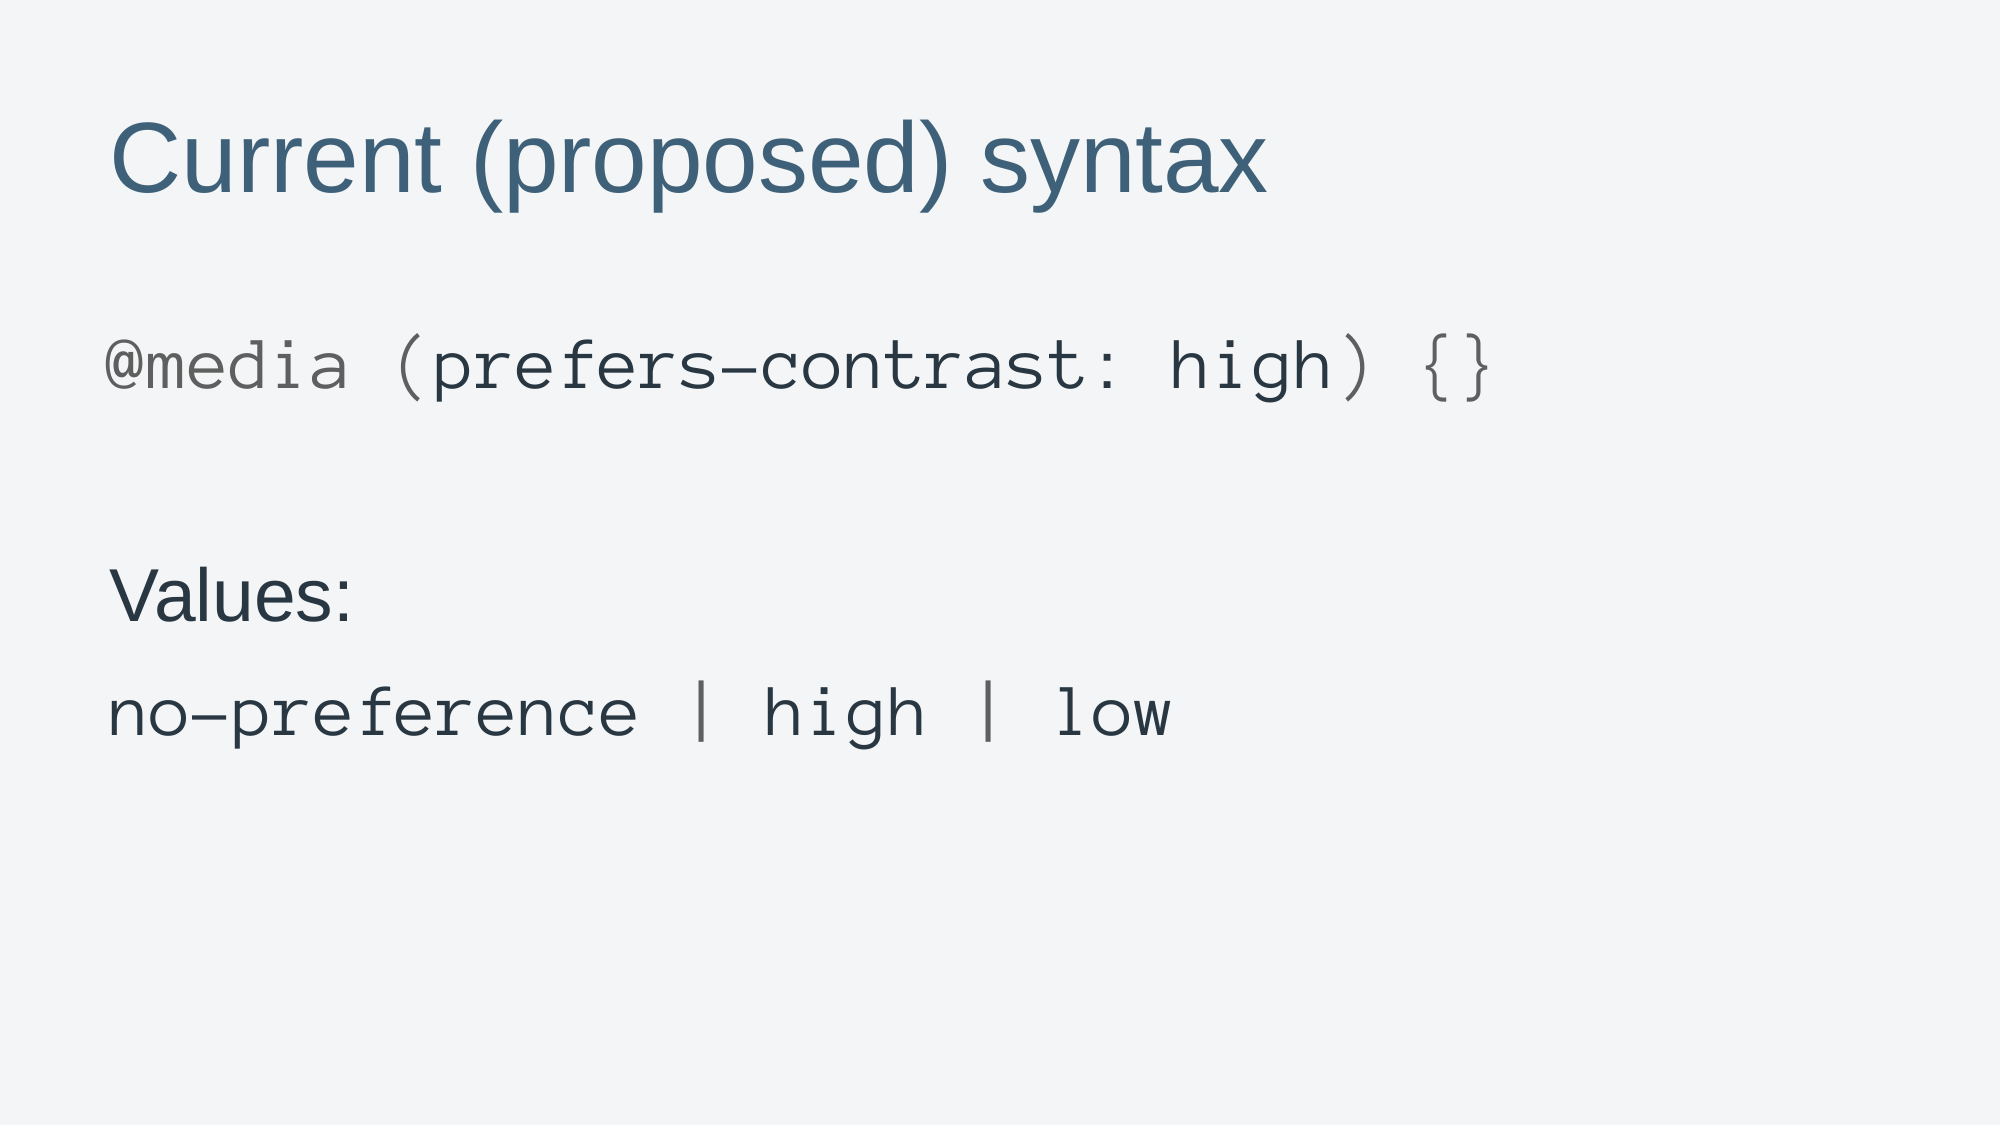

# Current (proposed) syntax
@media (prefers-contrast: high) {}
Values:
no-preference | high | low